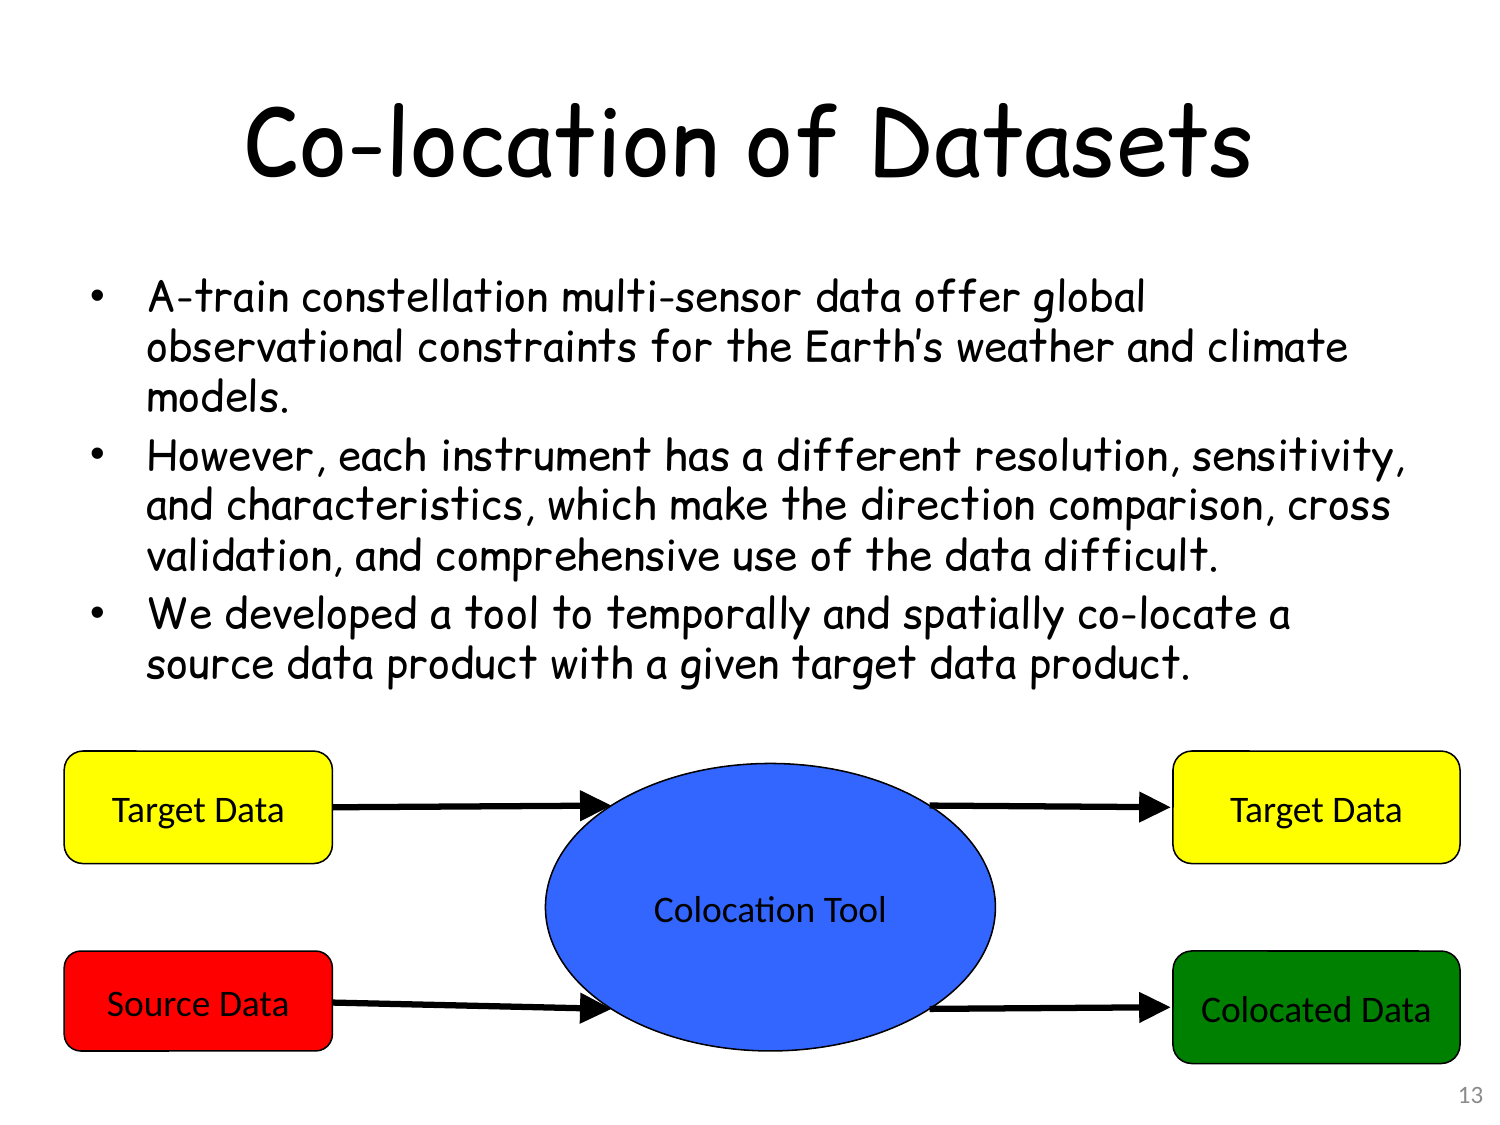

# Co-location of Datasets
A-train constellation multi-sensor data offer global observational constraints for the Earth’s weather and climate models.
However, each instrument has a different resolution, sensitivity, and characteristics, which make the direction comparison, cross validation, and comprehensive use of the data difficult.
We developed a tool to temporally and spatially co-locate a source data product with a given target data product.
Target Data
Target Data
Colocation Tool
Source Data
Colocated Data
13